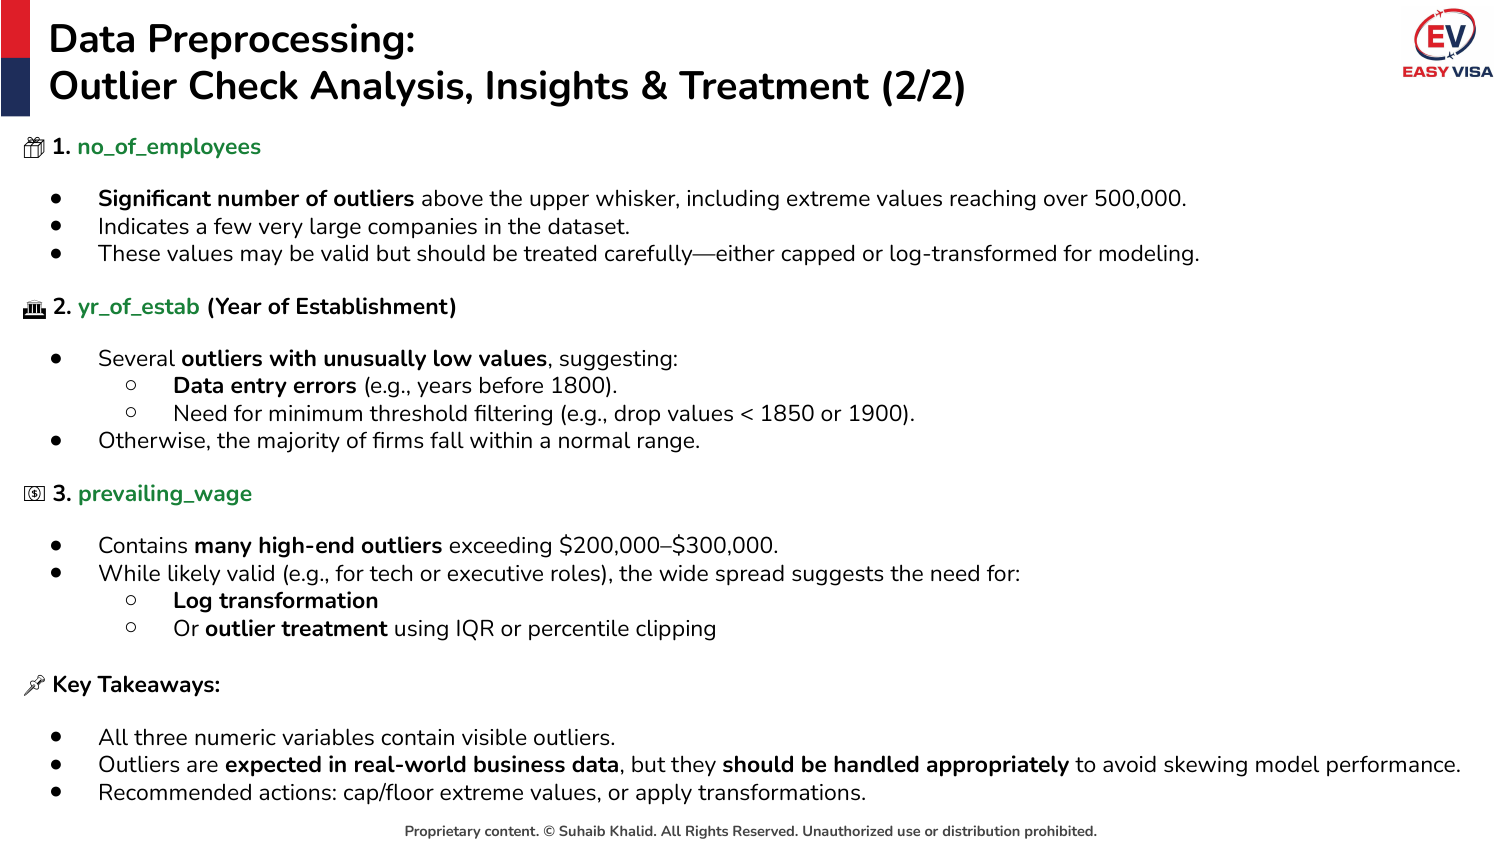

# Data Preprocessing:
Outlier Check Analysis, Insights & Treatment (2/2)
📦 1. no_of_employees
Significant number of outliers above the upper whisker, including extreme values reaching over 500,000.
Indicates a few very large companies in the dataset.
These values may be valid but should be treated carefully—either capped or log-transformed for modeling.
🏛 2. yr_of_estab (Year of Establishment)
Several outliers with unusually low values, suggesting:
Data entry errors (e.g., years before 1800).
Need for minimum threshold filtering (e.g., drop values < 1850 or 1900).
Otherwise, the majority of firms fall within a normal range.
💵 3. prevailing_wage
Contains many high-end outliers exceeding $200,000–$300,000.
While likely valid (e.g., for tech or executive roles), the wide spread suggests the need for:
Log transformation
Or outlier treatment using IQR or percentile clipping
📌 Key Takeaways:
All three numeric variables contain visible outliers.
Outliers are expected in real-world business data, but they should be handled appropriately to avoid skewing model performance.
Recommended actions: cap/floor extreme values, or apply transformations.